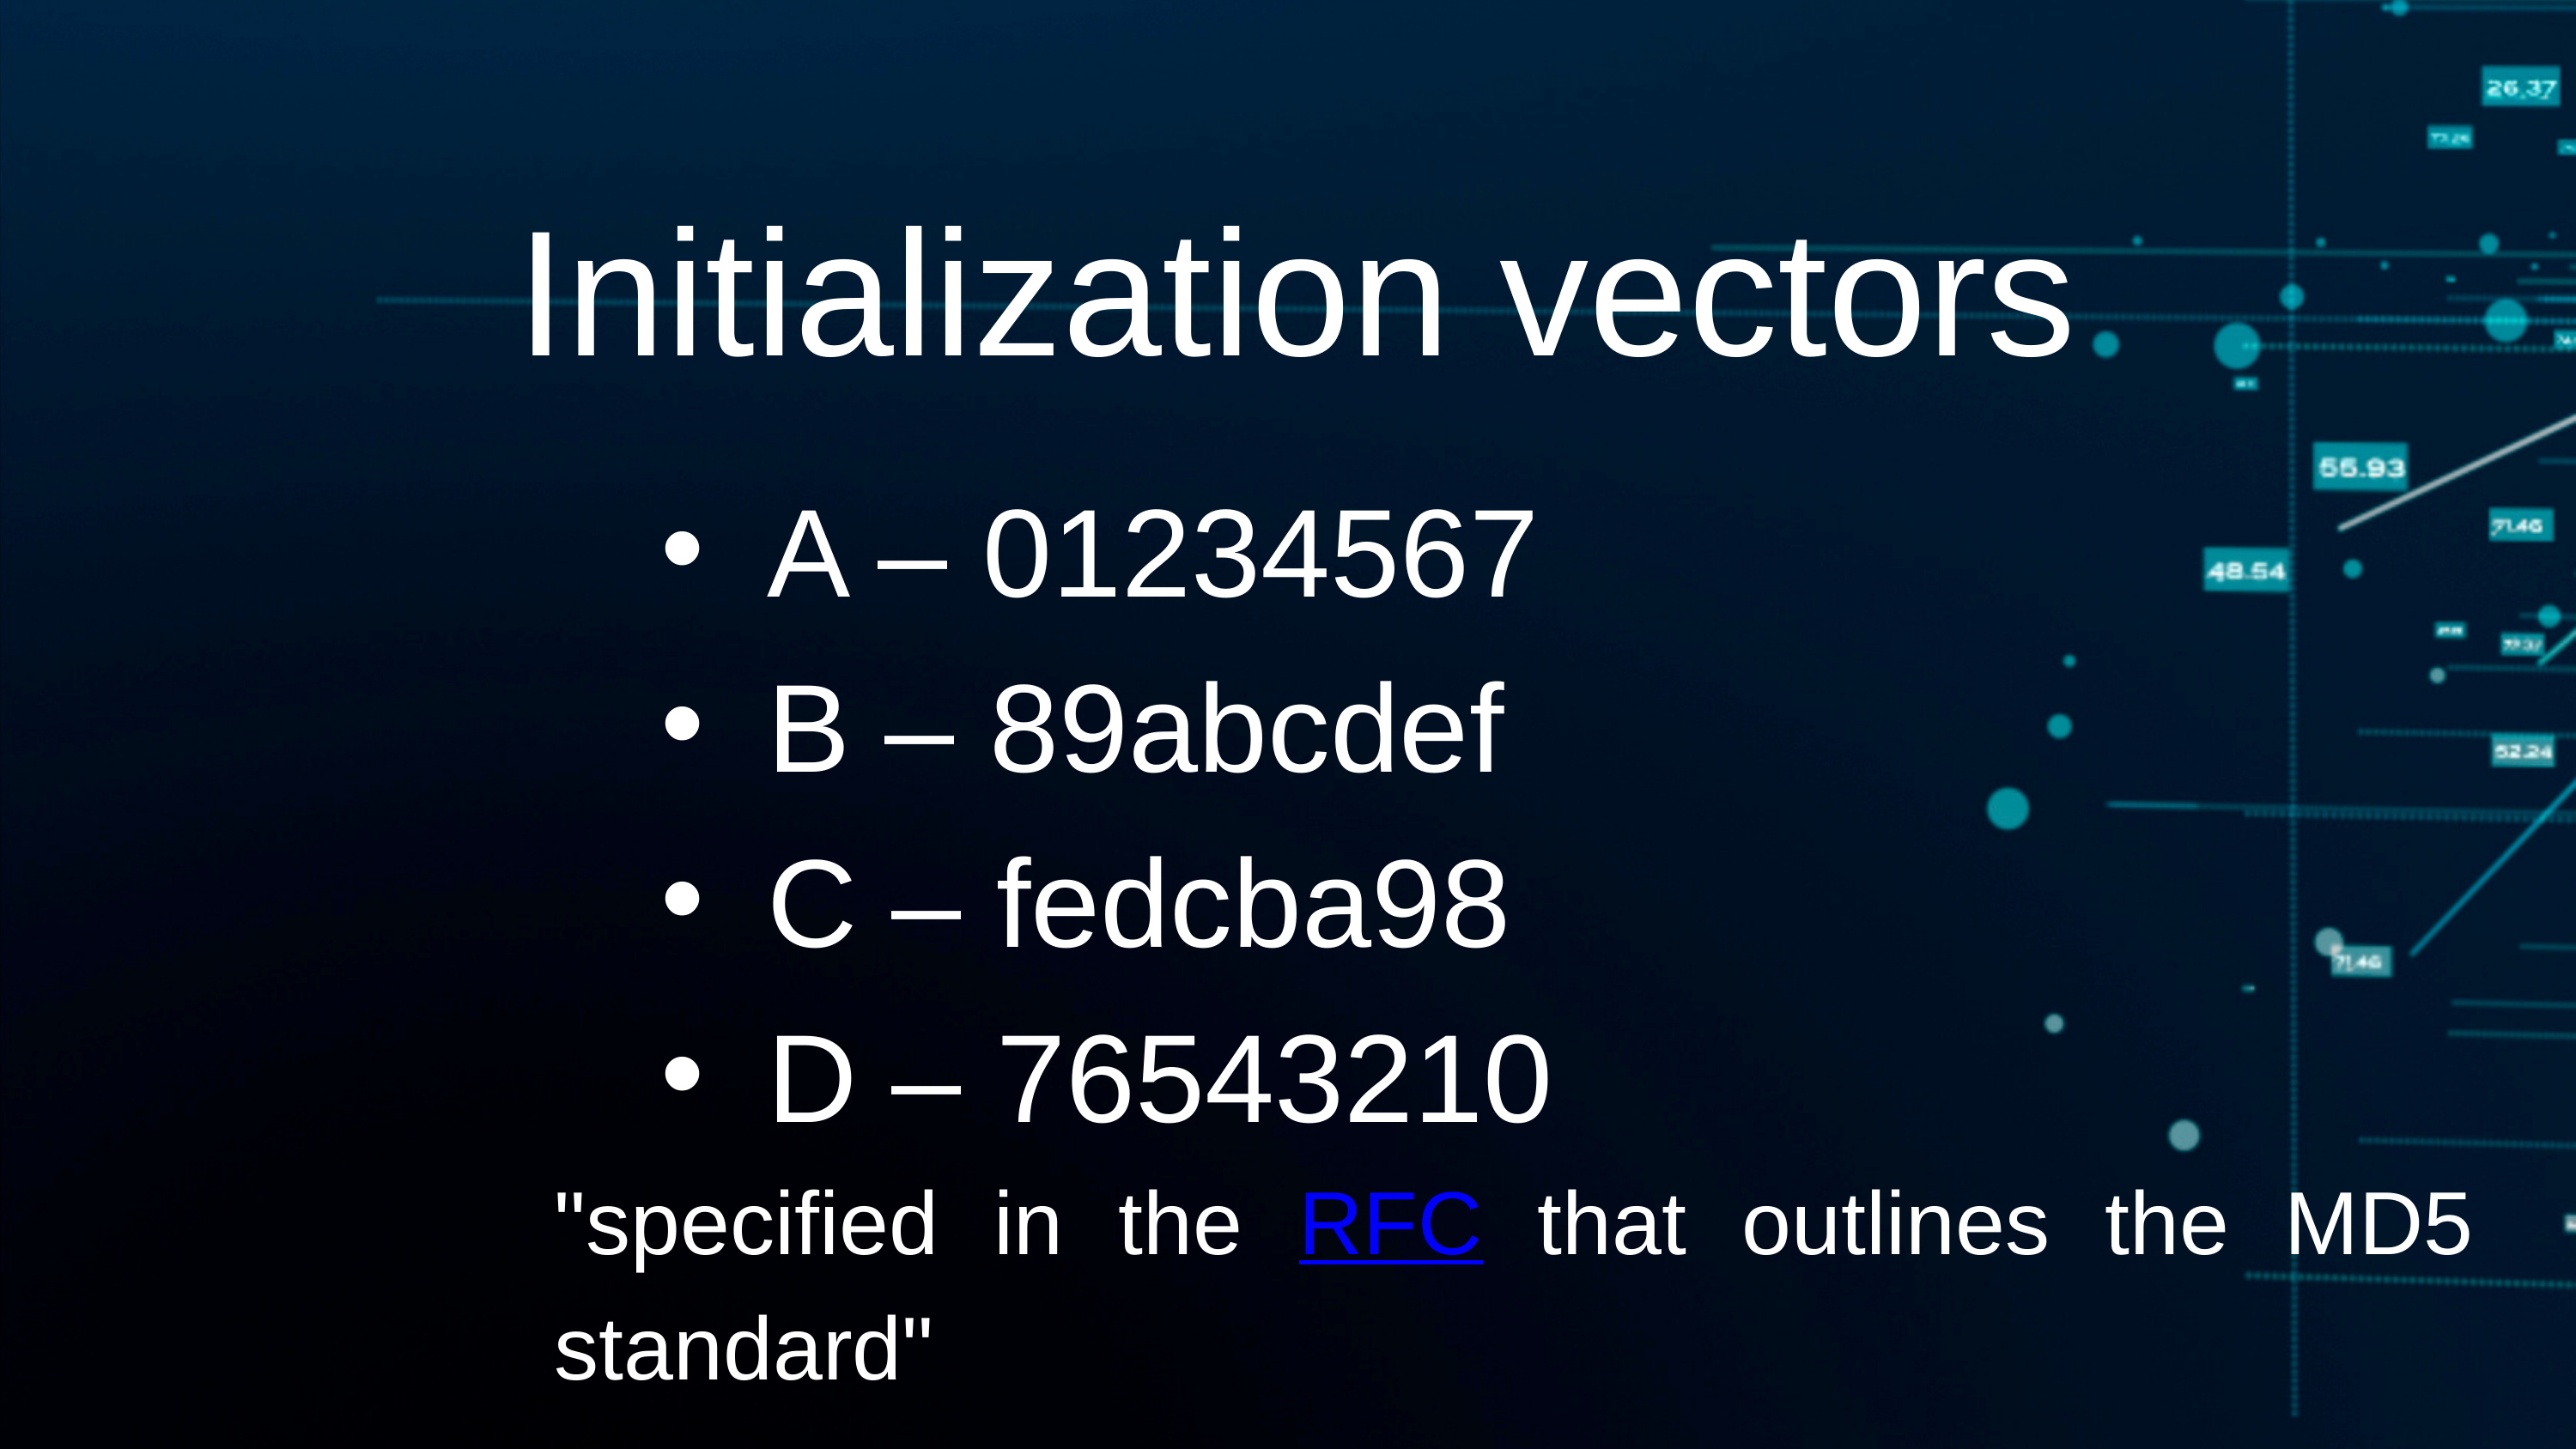

Initialization vectors

A – 01234567
B – 89abcdef
C – fedcba98
D – 76543210
"specified in the RFC that outlines the MD5 standard"